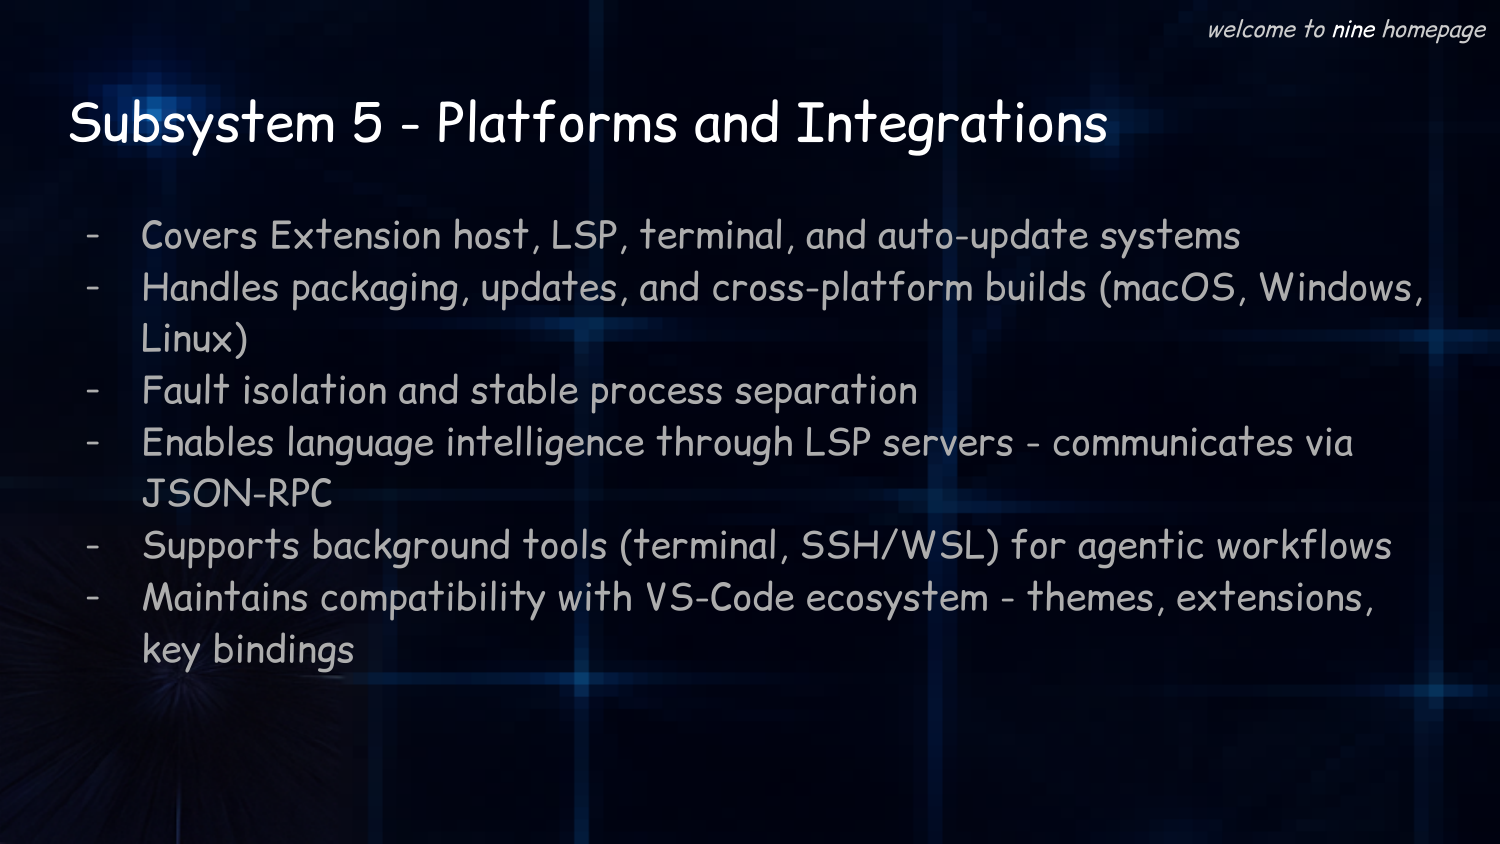

welcome to nine homepage
# Subsystem 5 - Platforms and Integrations
Covers Extension host, LSP, terminal, and auto-update systems
Handles packaging, updates, and cross-platform builds (macOS, Windows, Linux)
Fault isolation and stable process separation
Enables language intelligence through LSP servers - communicates via JSON-RPC
Supports background tools (terminal, SSH/WSL) for agentic workflows
Maintains compatibility with VS-Code ecosystem - themes, extensions, key bindings